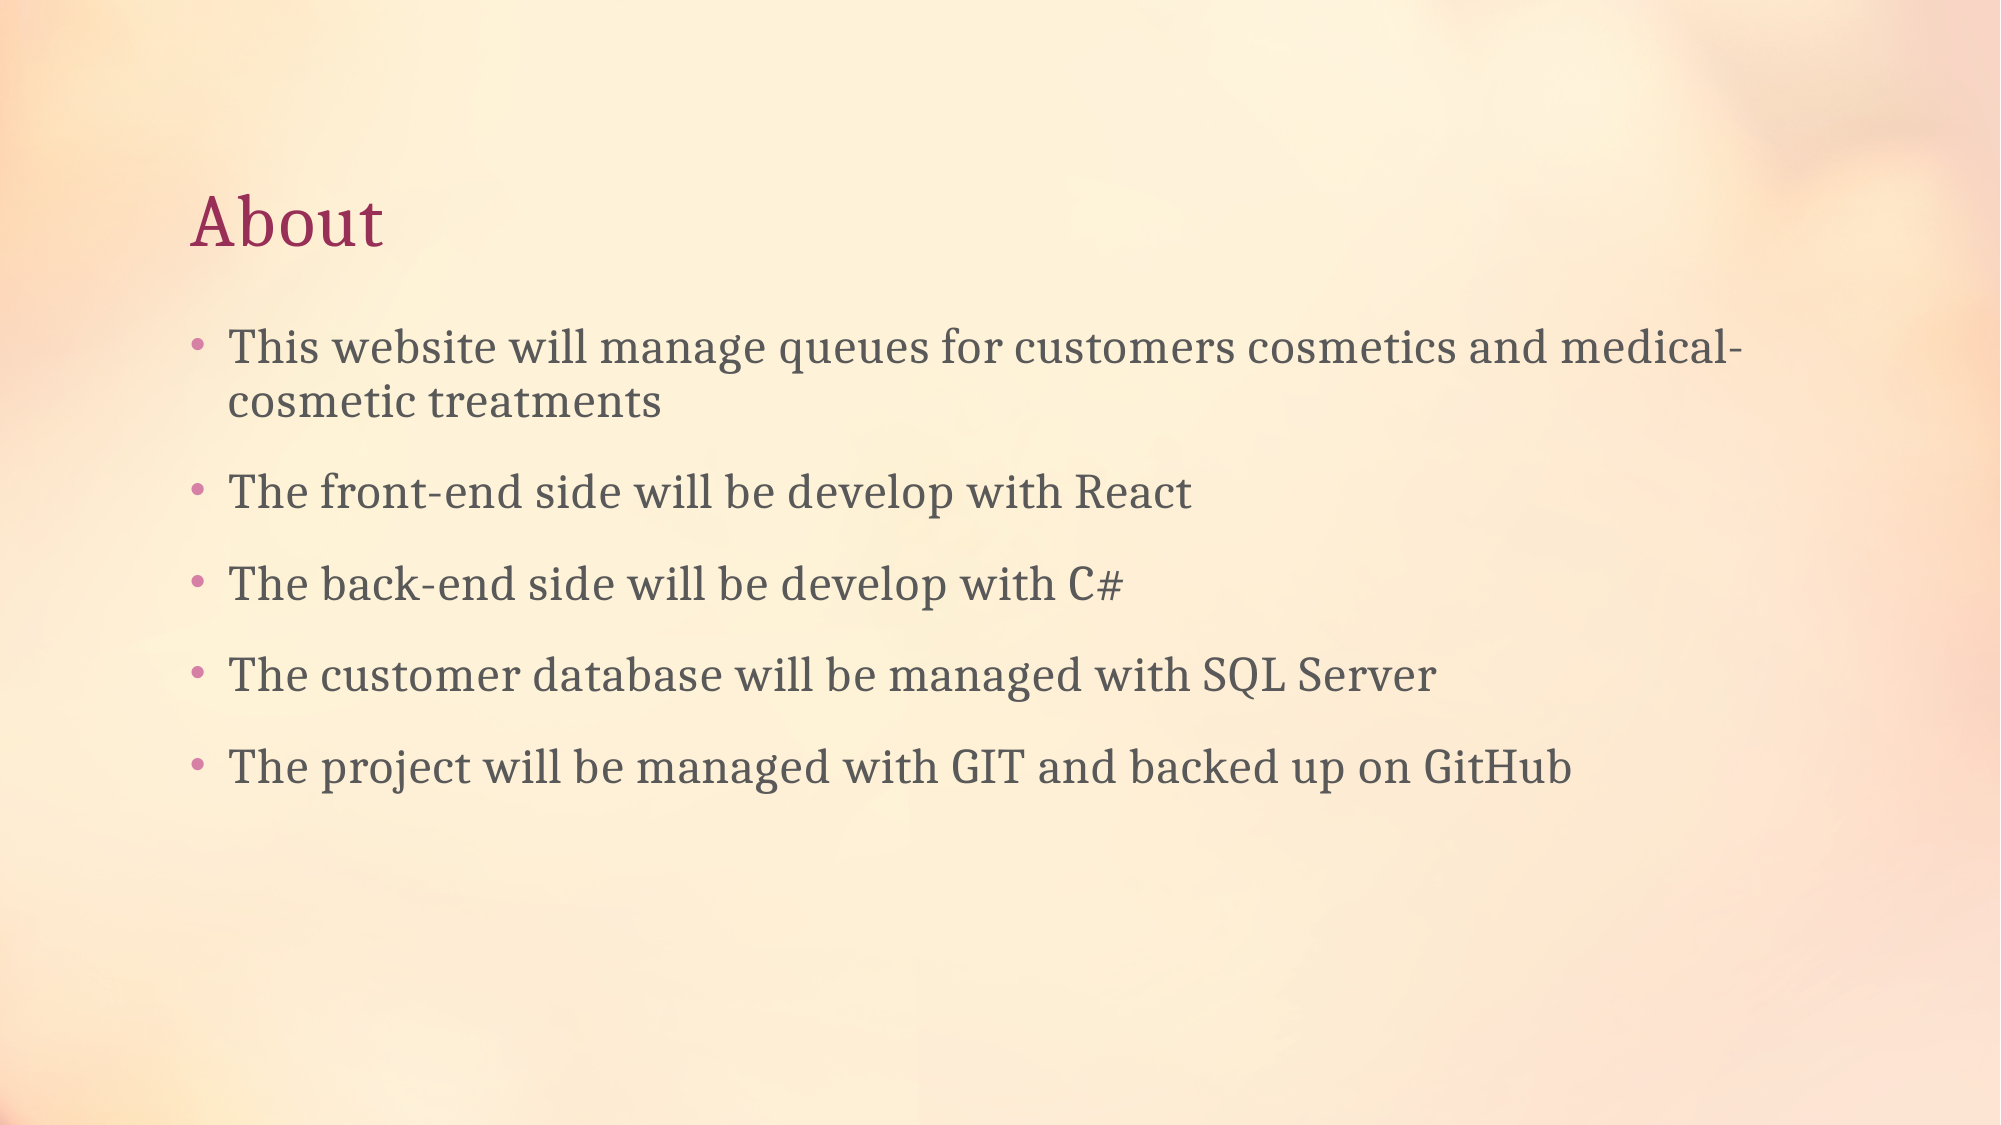

# About
This website will manage queues for customers cosmetics and medical-cosmetic treatments
The front-end side will be develop with React
The back-end side will be develop with C#
The customer database will be managed with SQL Server
The project will be managed with GIT and backed up on GitHub